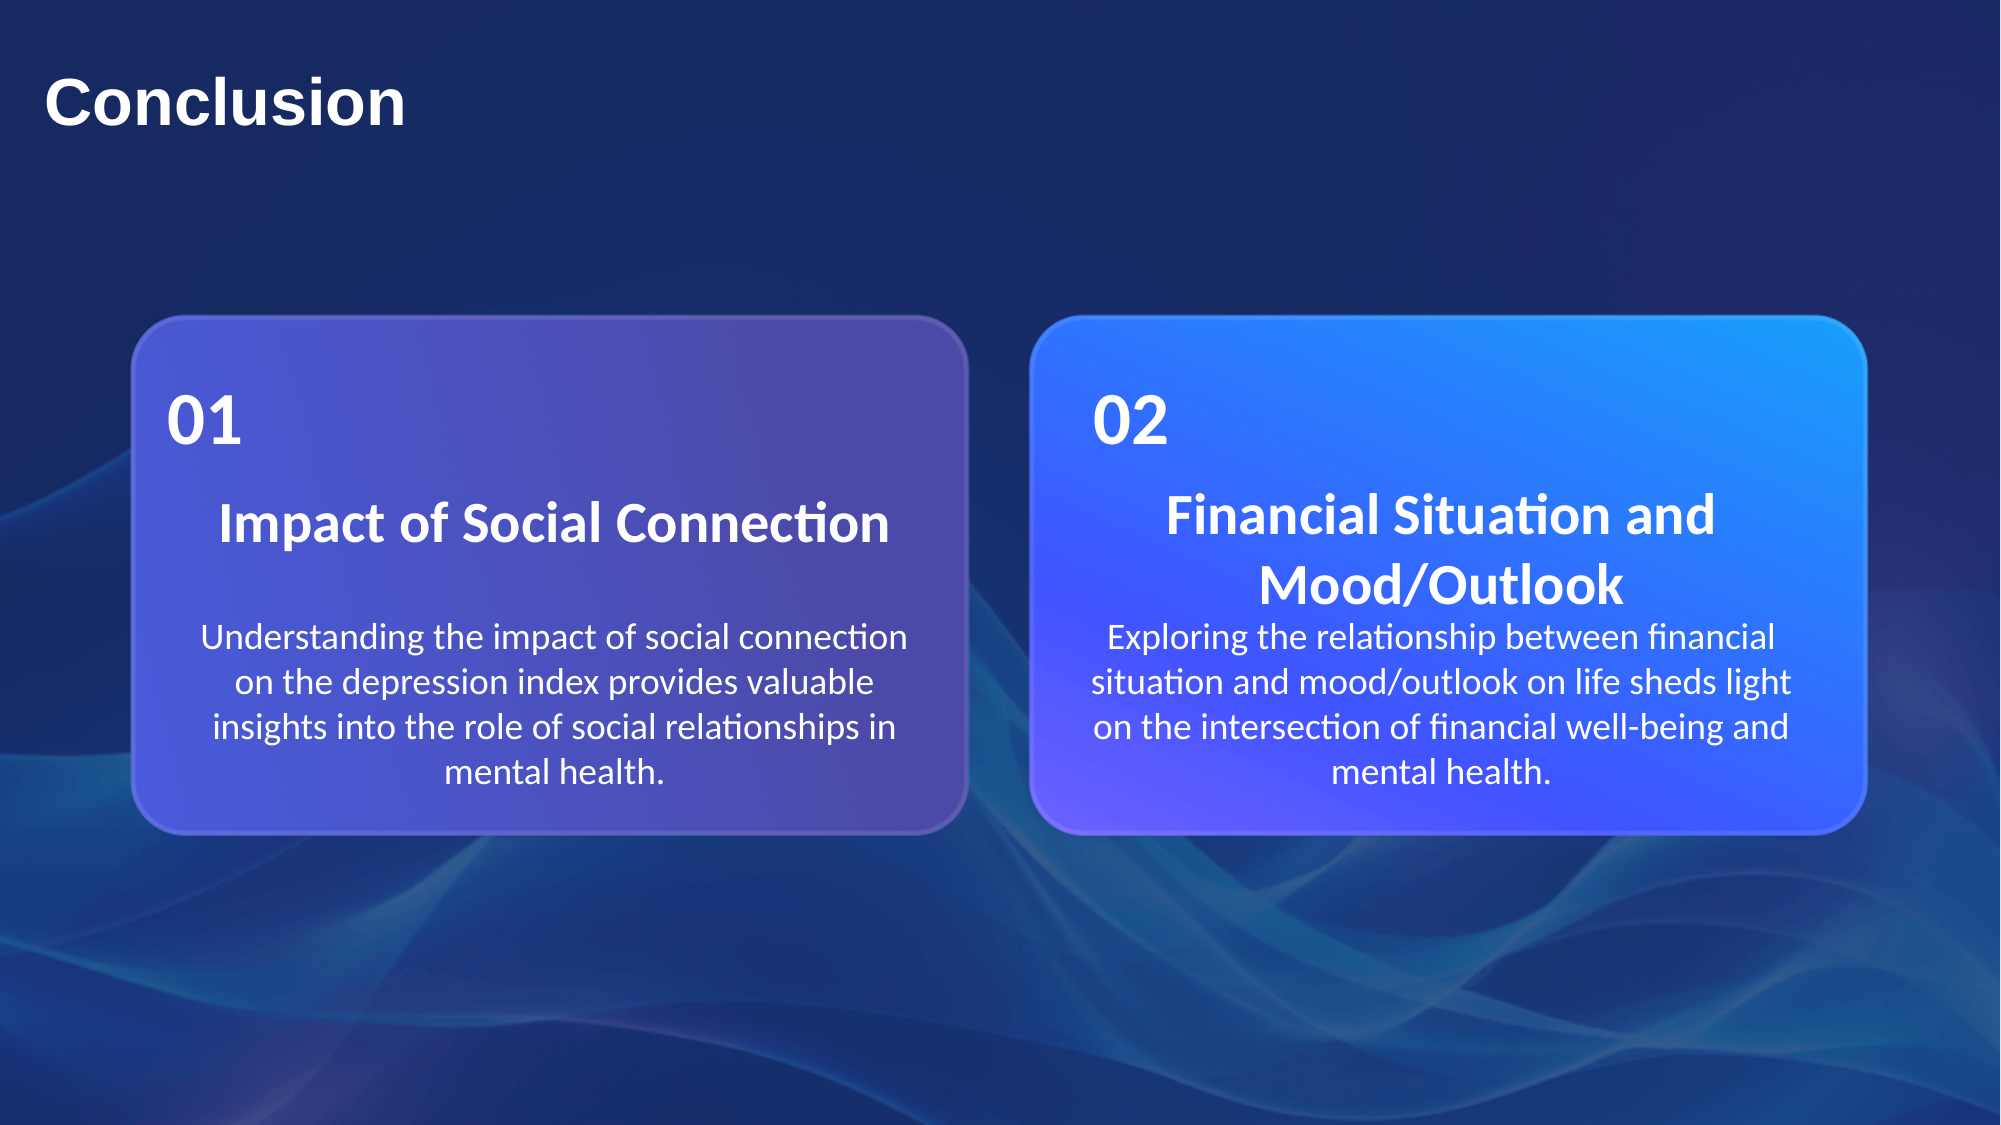

Conclusion
01
02
Financial Situation and Mood/Outlook
Impact of Social Connection
Understanding the impact of social connection on the depression index provides valuable insights into the role of social relationships in mental health.
Exploring the relationship between financial situation and mood/outlook on life sheds light on the intersection of financial well-being and mental health.